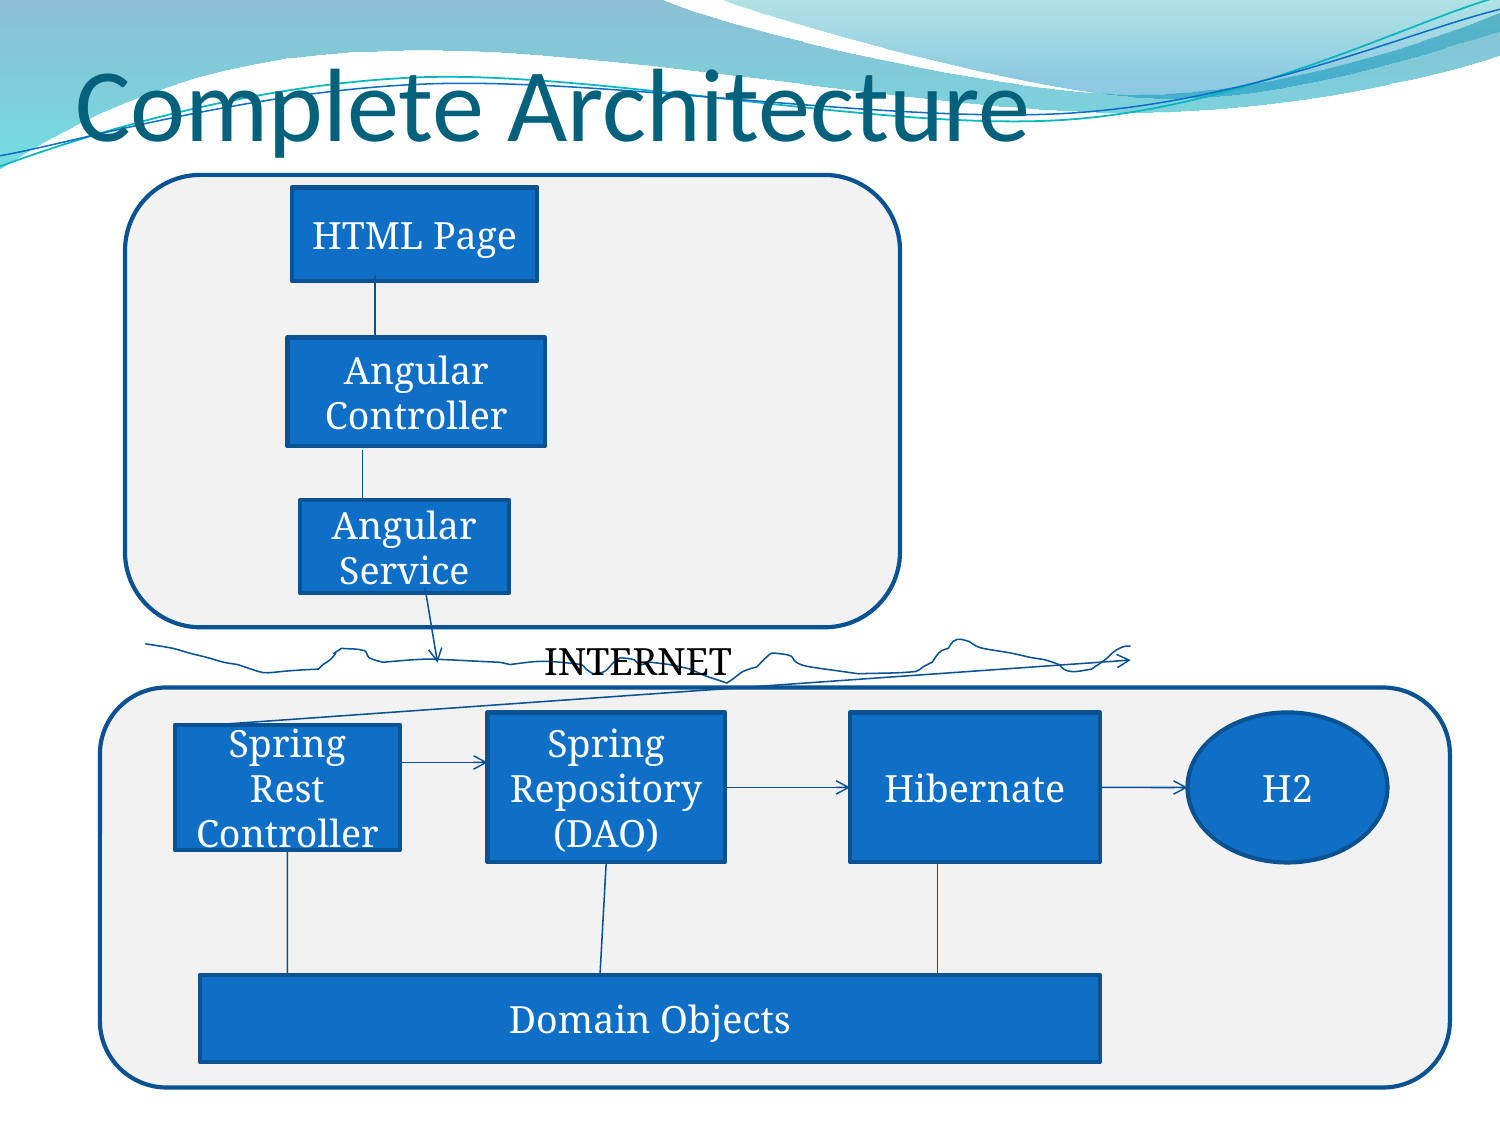

# Complete Architecture

HTML Page
Angular Controller
Angular Service
INTERNET

Spring Repository
(DAO)
Hibernate
H2
Spring Rest Controller
Domain Objects